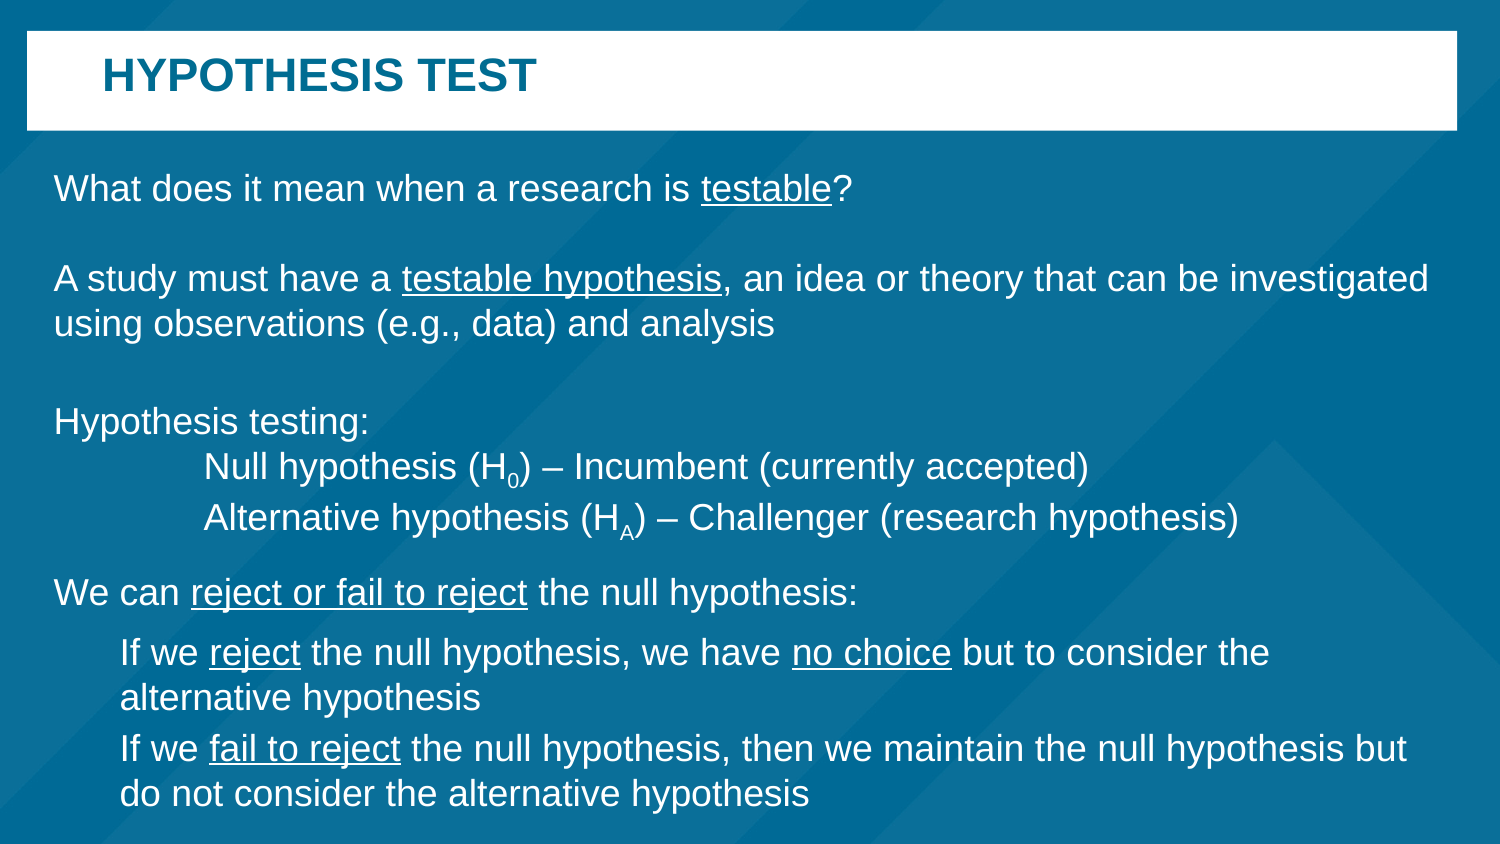

# Hypothesis test
What does it mean when a research is testable?

A study must have a testable hypothesis, an idea or theory that can be investigated using observations (e.g., data) and analysis
Hypothesis testing:
	Null hypothesis (H0) – Incumbent (currently accepted)
	Alternative hypothesis (HA) – Challenger (research hypothesis)
We can reject or fail to reject the null hypothesis:
If we reject the null hypothesis, we have no choice but to consider the alternative hypothesis
If we fail to reject the null hypothesis, then we maintain the null hypothesis but do not consider the alternative hypothesis